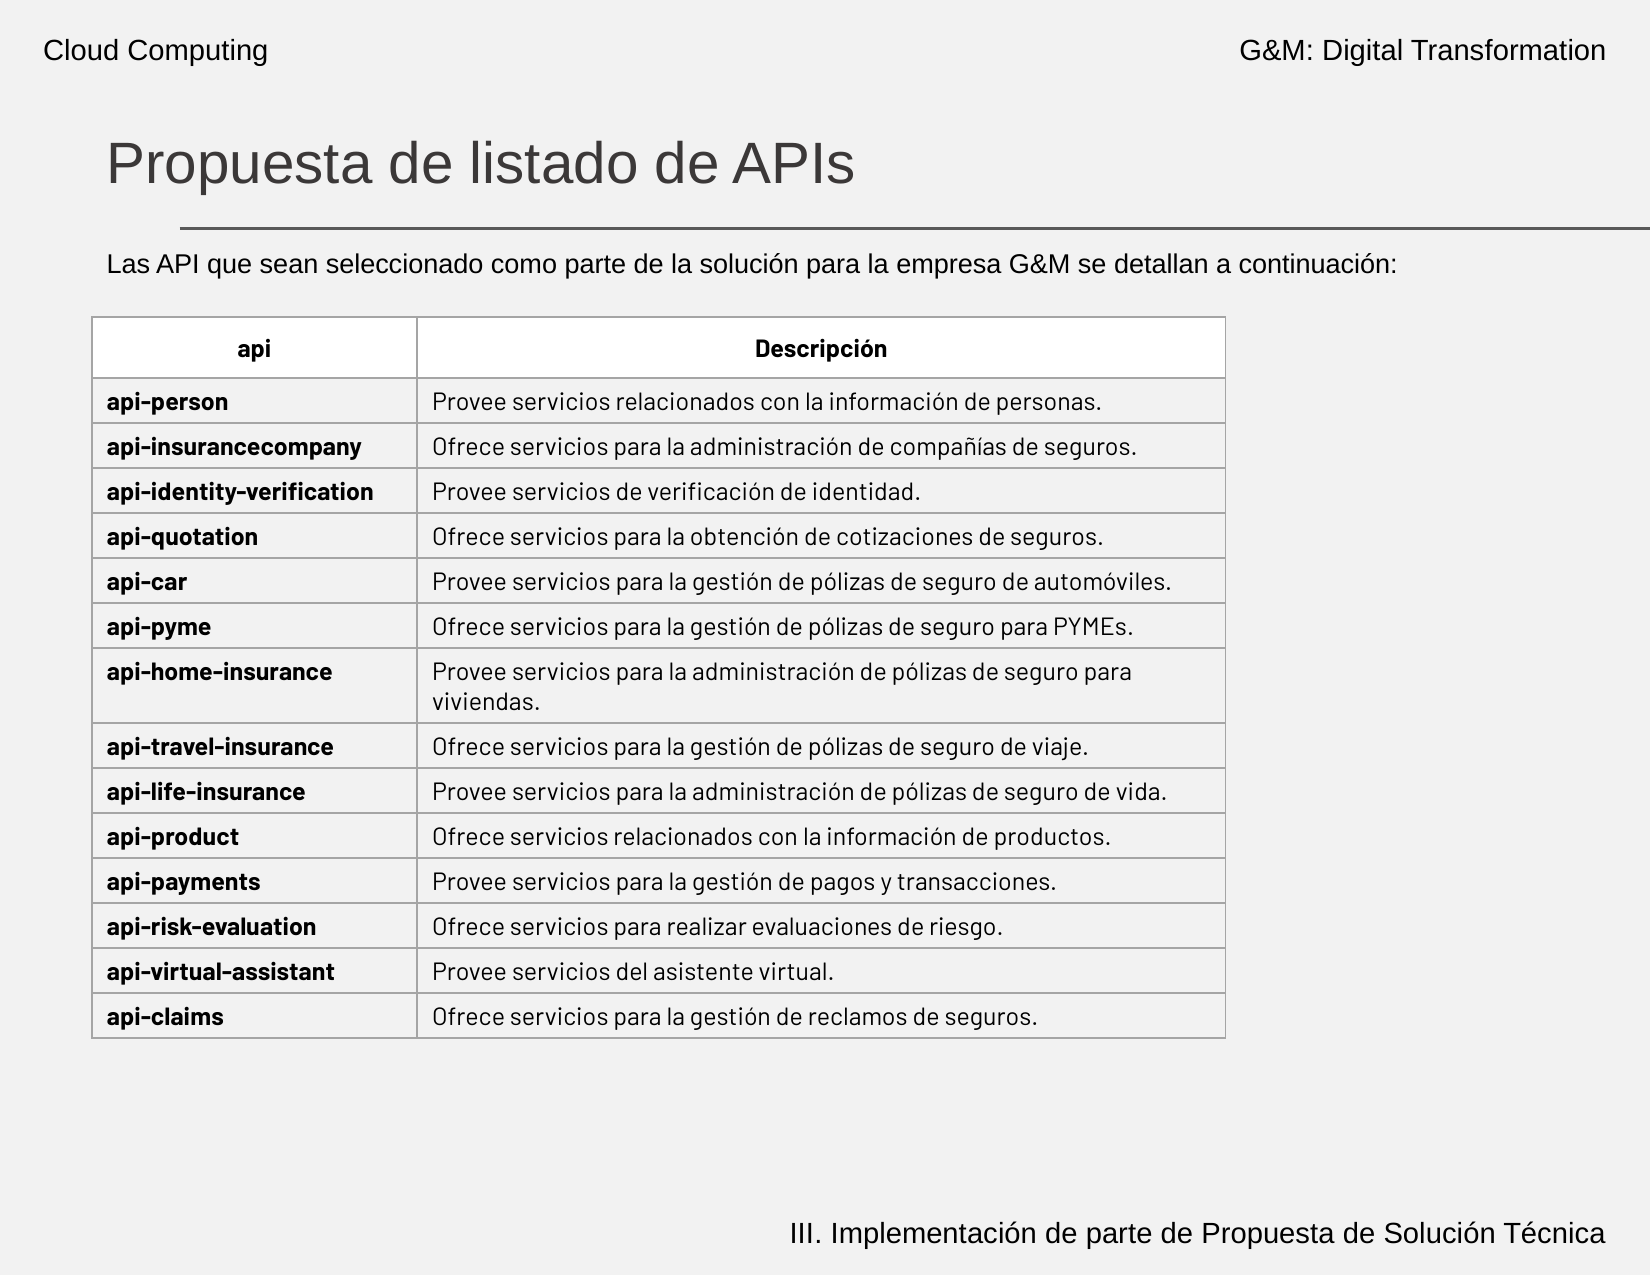

Cloud Computing
G&M: Digital Transformation
Propuesta de listado de APIs
Las API que sean seleccionado como parte de la solución para la empresa G&M se detallan a continuación:
| api | Descripción |
| --- | --- |
| api-person | Provee servicios relacionados con la información de personas. |
| api-insurancecompany | Ofrece servicios para la administración de compañías de seguros. |
| api-identity-verification | Provee servicios de verificación de identidad. |
| api-quotation | Ofrece servicios para la obtención de cotizaciones de seguros. |
| api-car | Provee servicios para la gestión de pólizas de seguro de automóviles. |
| api-pyme | Ofrece servicios para la gestión de pólizas de seguro para PYMEs. |
| api-home-insurance | Provee servicios para la administración de pólizas de seguro para viviendas. |
| api-travel-insurance | Ofrece servicios para la gestión de pólizas de seguro de viaje. |
| api-life-insurance | Provee servicios para la administración de pólizas de seguro de vida. |
| api-product | Ofrece servicios relacionados con la información de productos. |
| api-payments | Provee servicios para la gestión de pagos y transacciones. |
| api-risk-evaluation | Ofrece servicios para realizar evaluaciones de riesgo. |
| api-virtual-assistant | Provee servicios del asistente virtual. |
| api-claims | Ofrece servicios para la gestión de reclamos de seguros. |
III. Implementación de parte de Propuesta de Solución Técnica